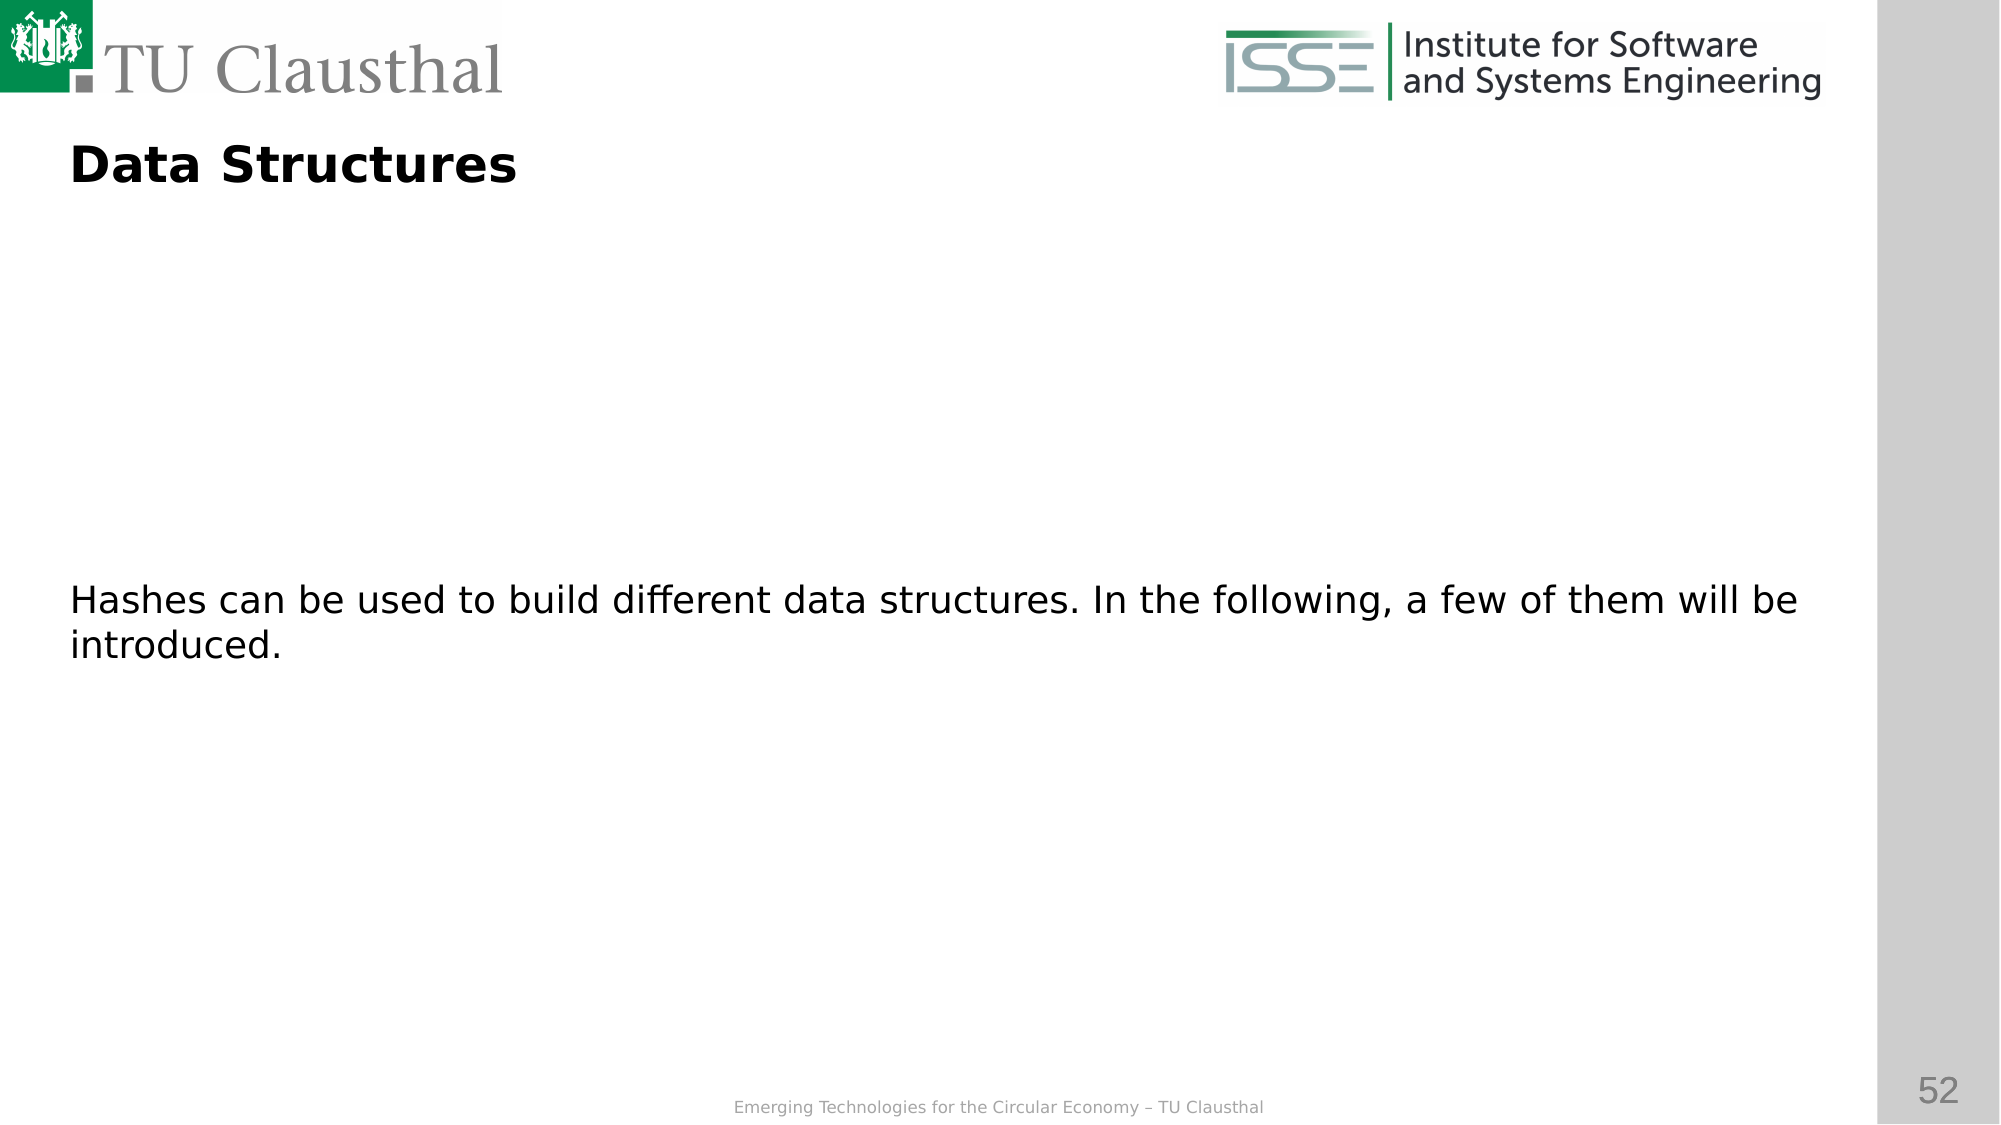

Data Structures
Hashes can be used to build different data structures. In the following, a few of them will be introduced.